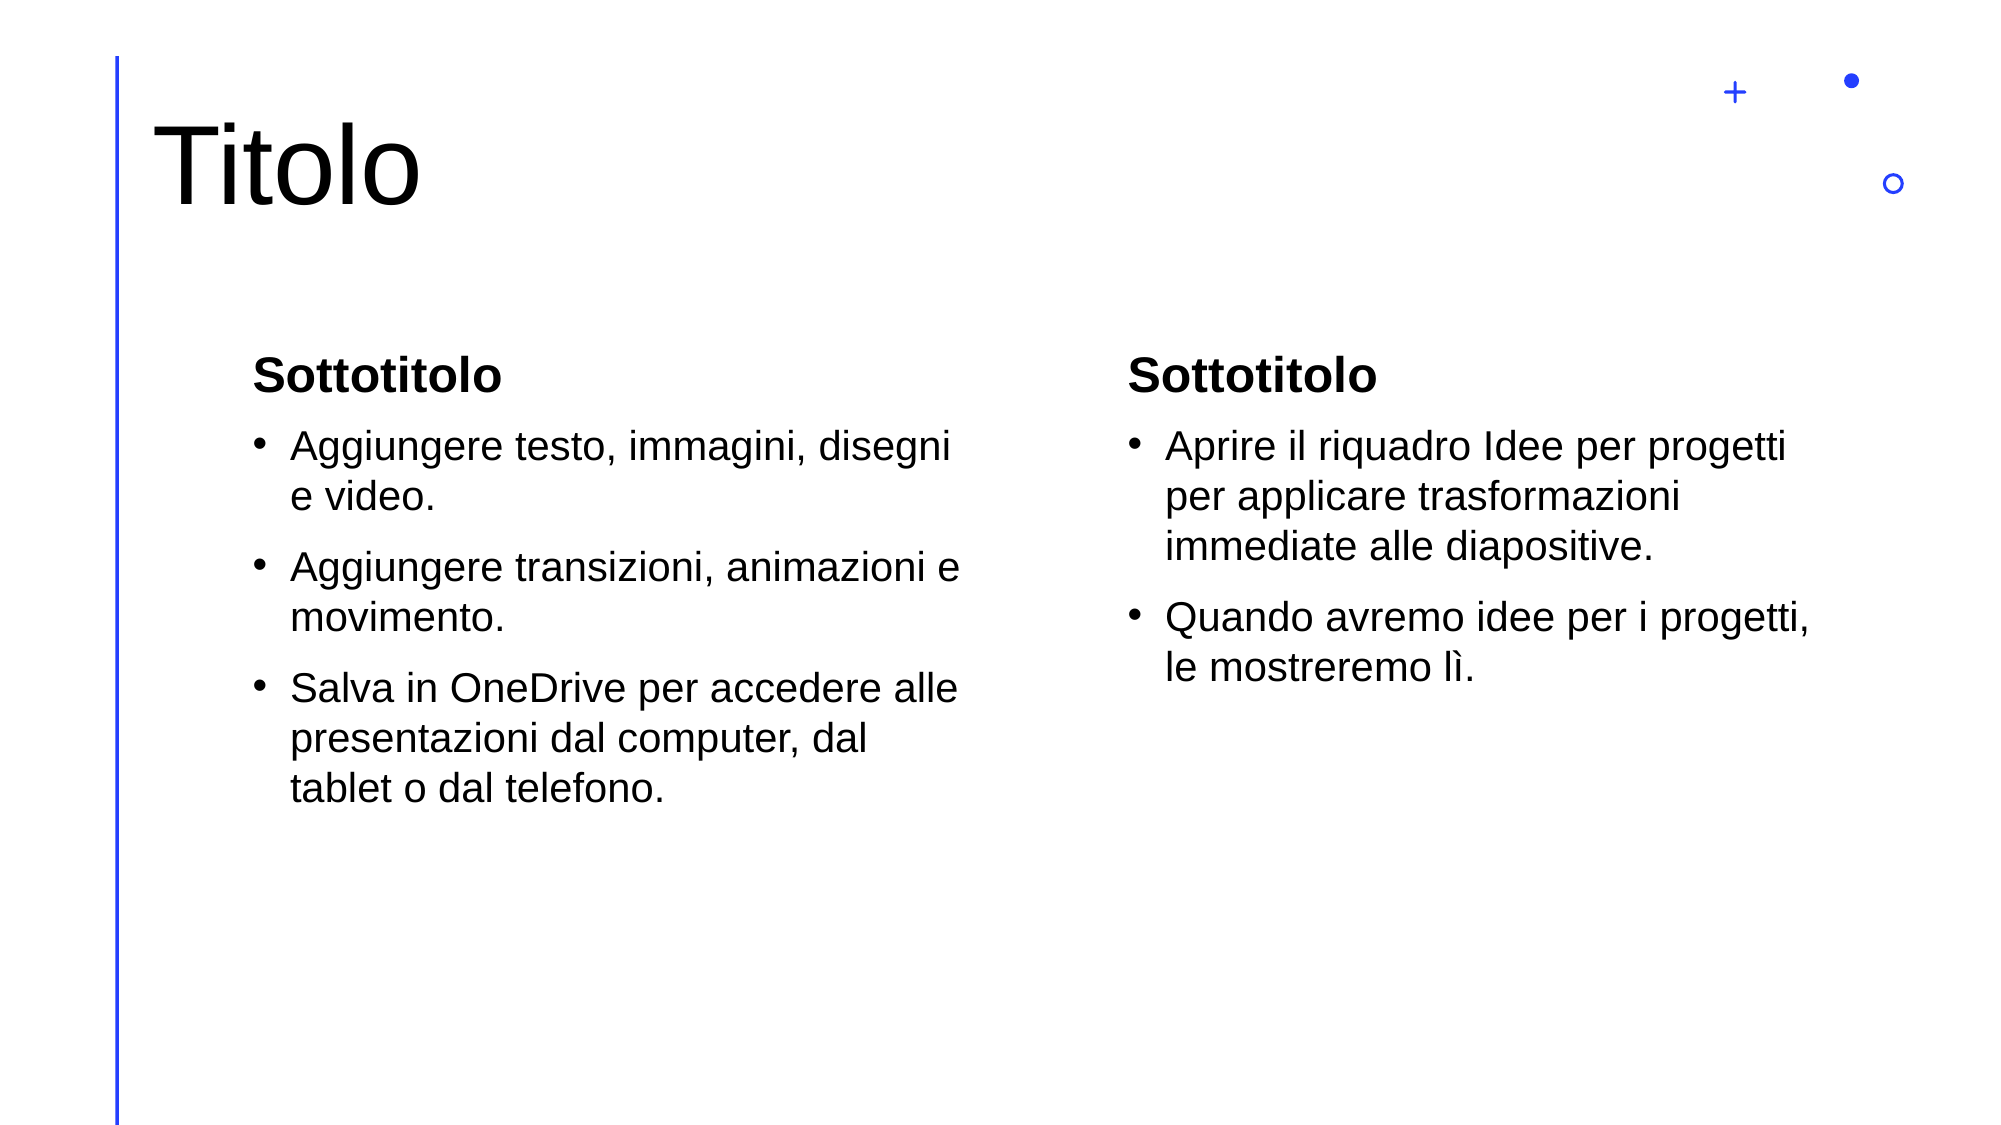

# Titolo
Sottotitolo
Sottotitolo
Aggiungere testo, immagini, disegni e video.
Aggiungere transizioni, animazioni e movimento.
Salva in OneDrive per accedere alle presentazioni dal computer, dal tablet o dal telefono.
Aprire il riquadro Idee per progetti per applicare trasformazioni immediate alle diapositive.
Quando avremo idee per i progetti, le mostreremo lì.